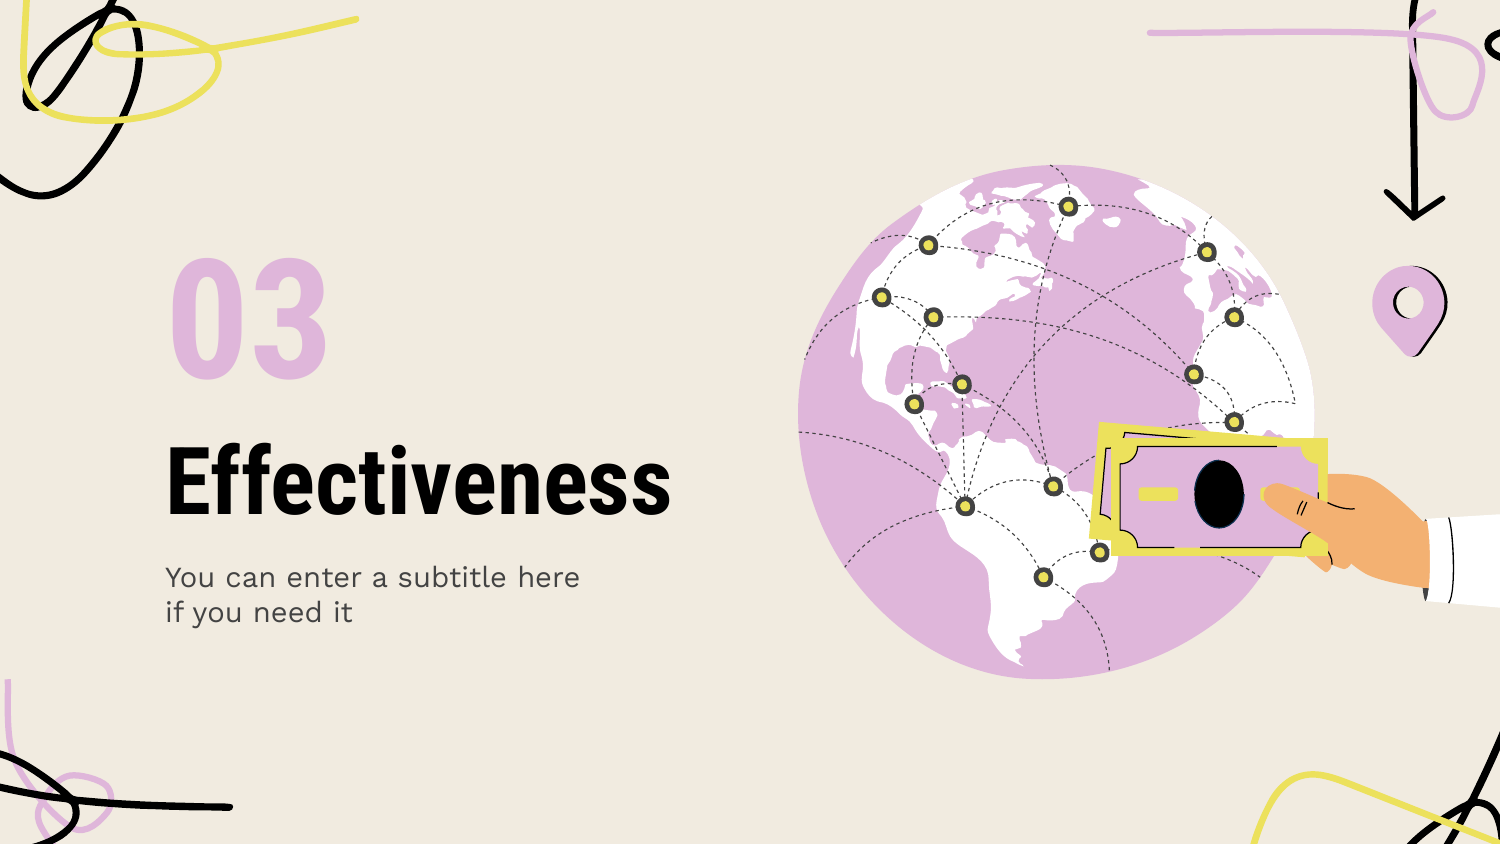

03

# Effectiveness

You can enter a subtitle here if you need it